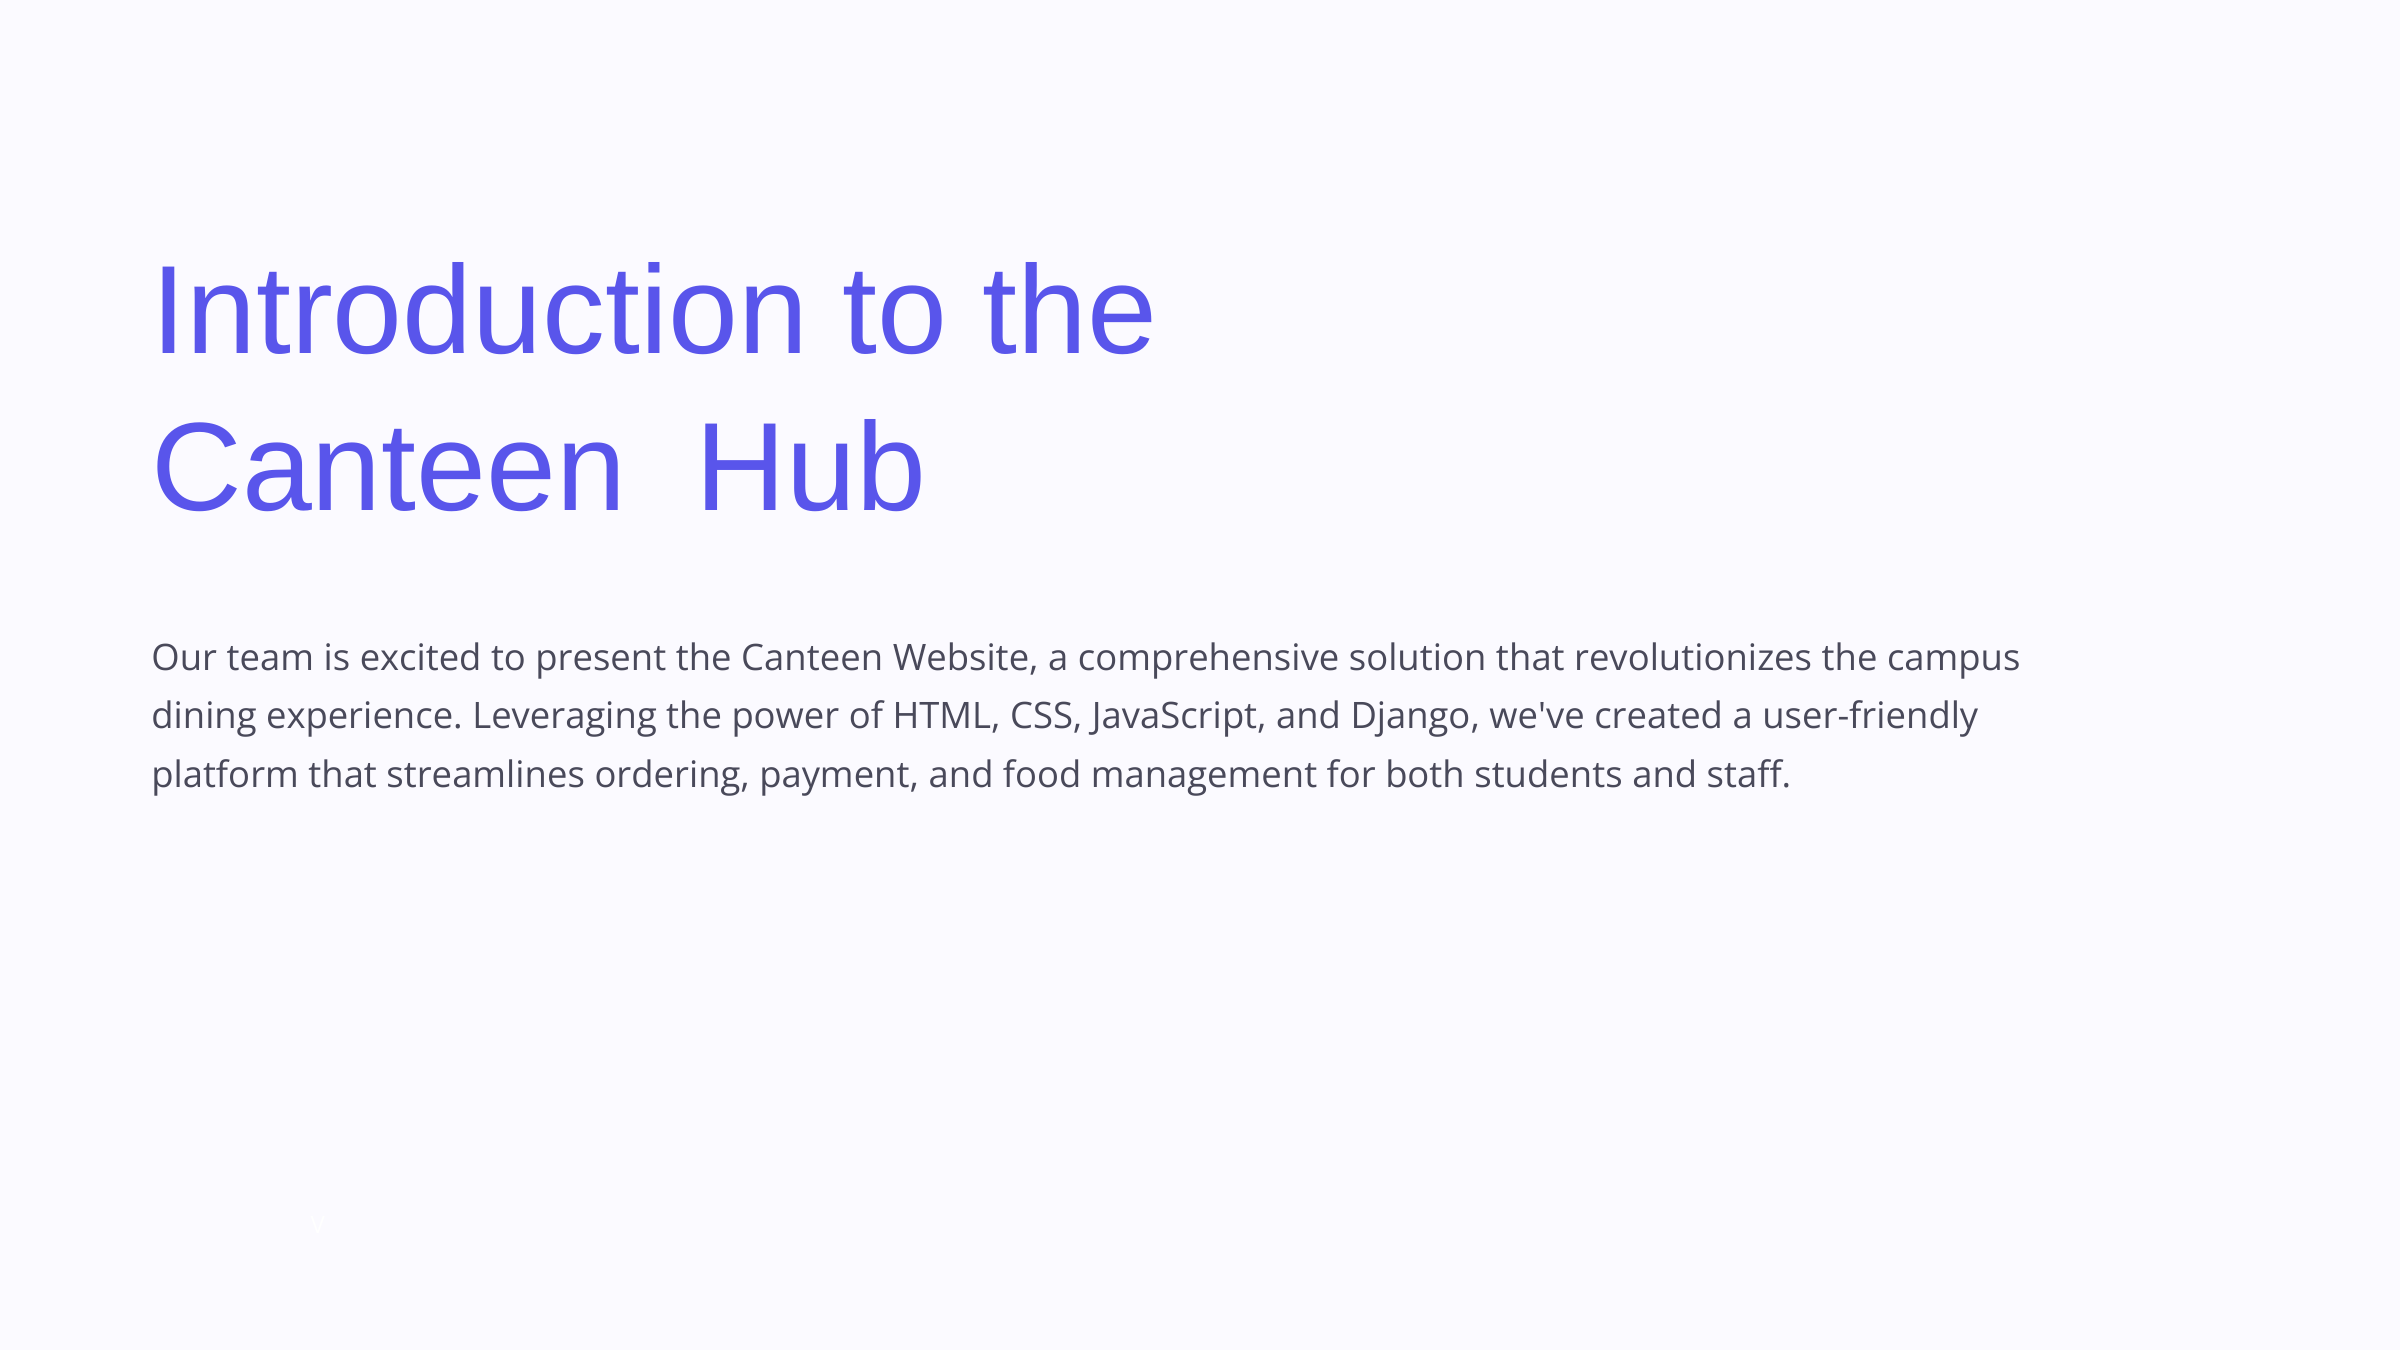

Introduction to the
Canteen  Hub
Our team is excited to present the Canteen Website, a comprehensive solution that revolutionizes the campus dining experience. Leveraging the power of HTML, CSS, JavaScript, and Django, we've created a user-friendly platform that streamlines ordering, payment, and food management for both students and staff.

V